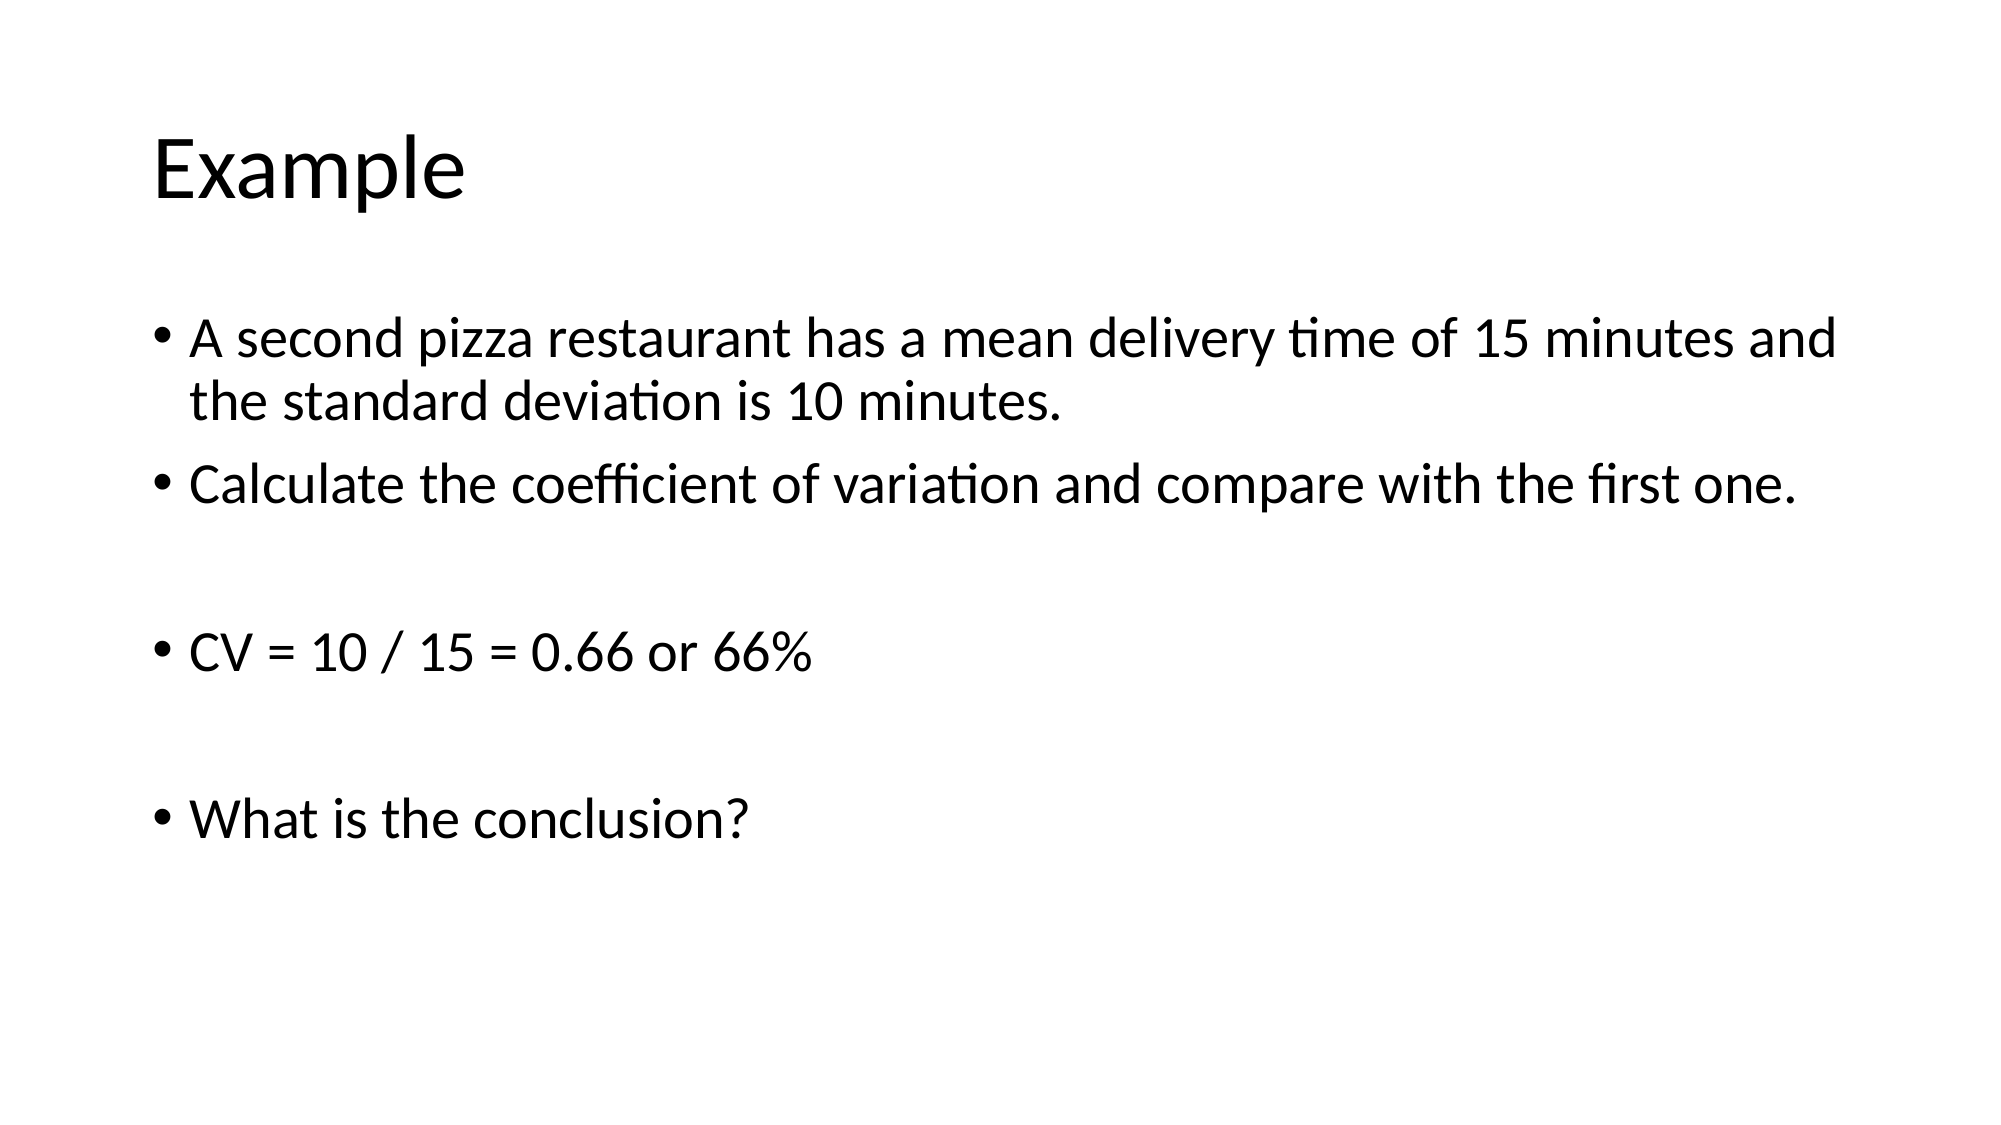

# Example
A second pizza restaurant has a mean delivery time of 15 minutes and the standard deviation is 10 minutes.
Calculate the coefficient of variation and compare with the first one.

CV = 10 / 15 = 0.66 or 66%

What is the conclusion?